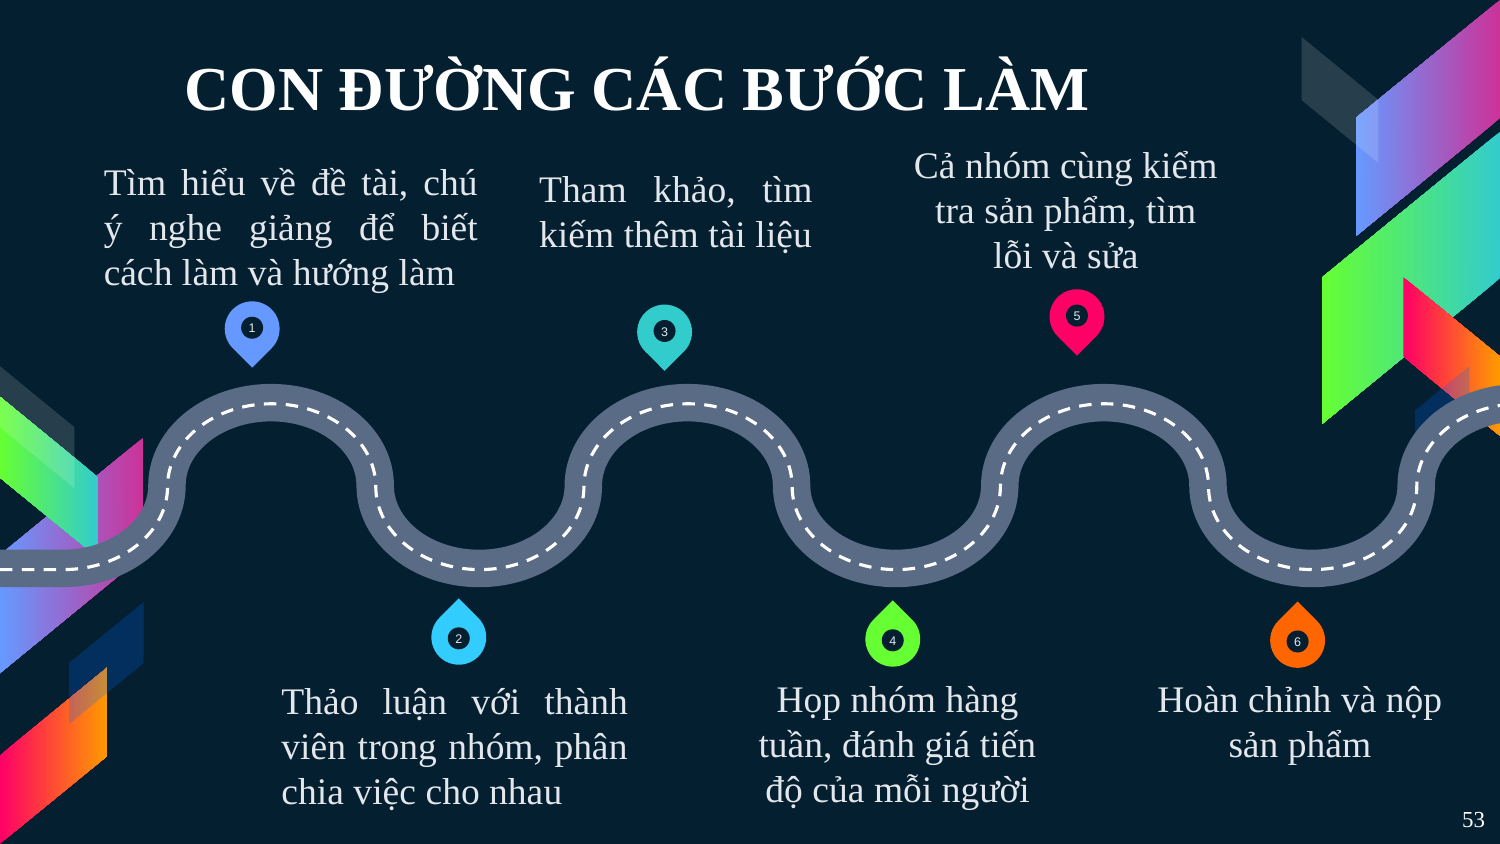

NGỌC

MINH
CON ĐƯỜNG CÁC BƯỚC LÀM
TÓM TẮT NỘI DUNG CHÍNH
Cả nhóm cùng kiểm tra sản phẩm, tìm lỗi và sửa
Tìm hiểu về đề tài, chú ý nghe giảng để biết cách làm và hướng làm
Tham khảo, tìm kiếm thêm tài liệu

5

TRÍ

1

3

PHÚC

2

4

6
Họp nhóm hàng tuần, đánh giá tiến độ của mỗi người
Hoàn chỉnh và nộp sản phẩm
Thảo luận với thành viên trong nhóm, phân chia việc cho nhau
THANKS YOU FOR LISTENING
53

PHƯỚC